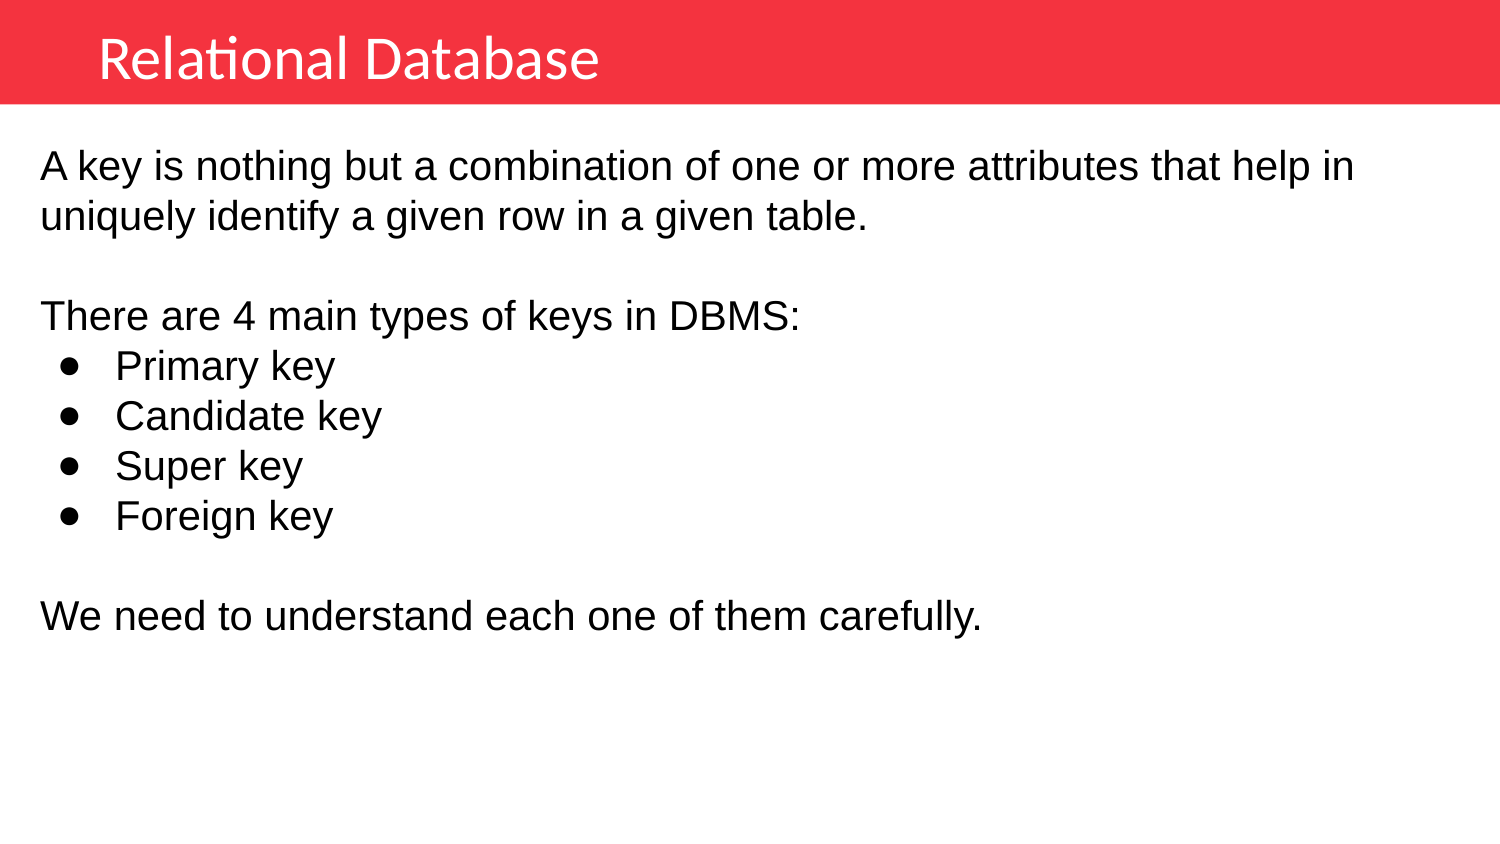

Relational Database

A key is nothing but a combination of one or more attributes that help in uniquely identify a given row in a given table.

There are 4 main types of keys in DBMS:
Primary key
Candidate key
Super key
Foreign key

We need to understand each one of them carefully.